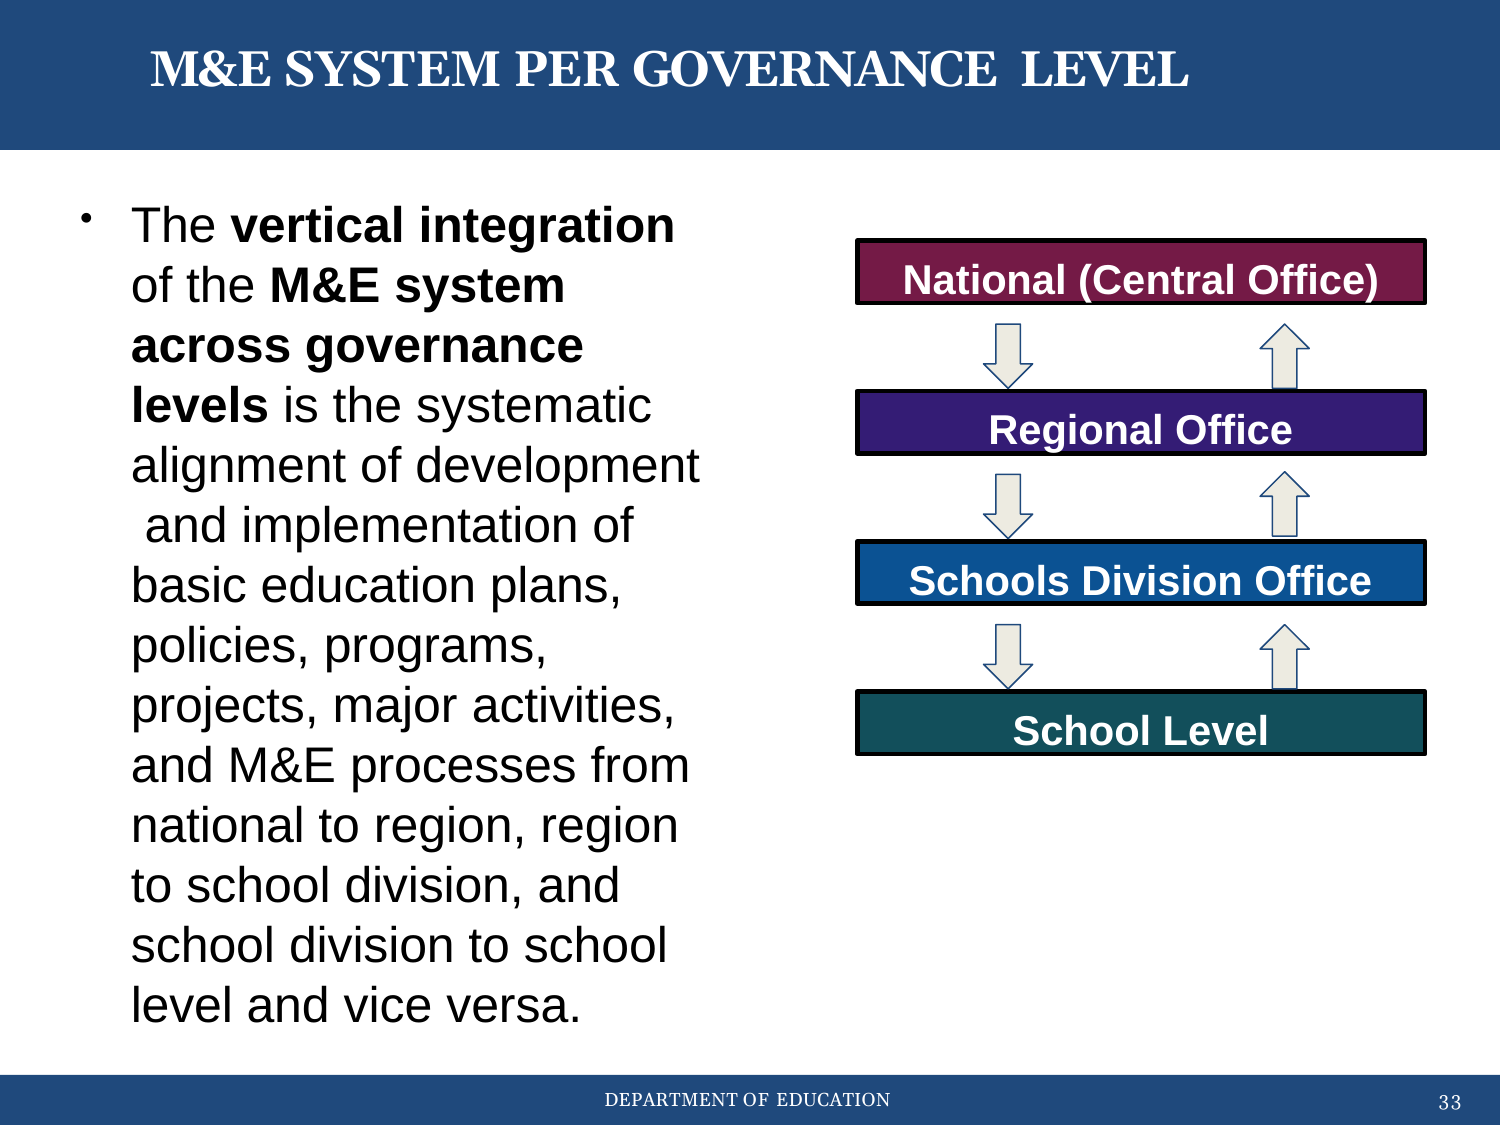

# M&E SYSTEM PER GOVERNANCE  LEVEL
The vertical integration  of the M&E system  across governance  levels is the systematic  alignment of development  and implementation of  basic education plans,  policies, programs,  projects, major activities,  and M&E processes from  national to region, region  to school division, and  school division to school  level and vice versa.
National (Central Office)

Regional Office

Schools Division Office

School Level

DEPARTMENT OF EDUCATION
33